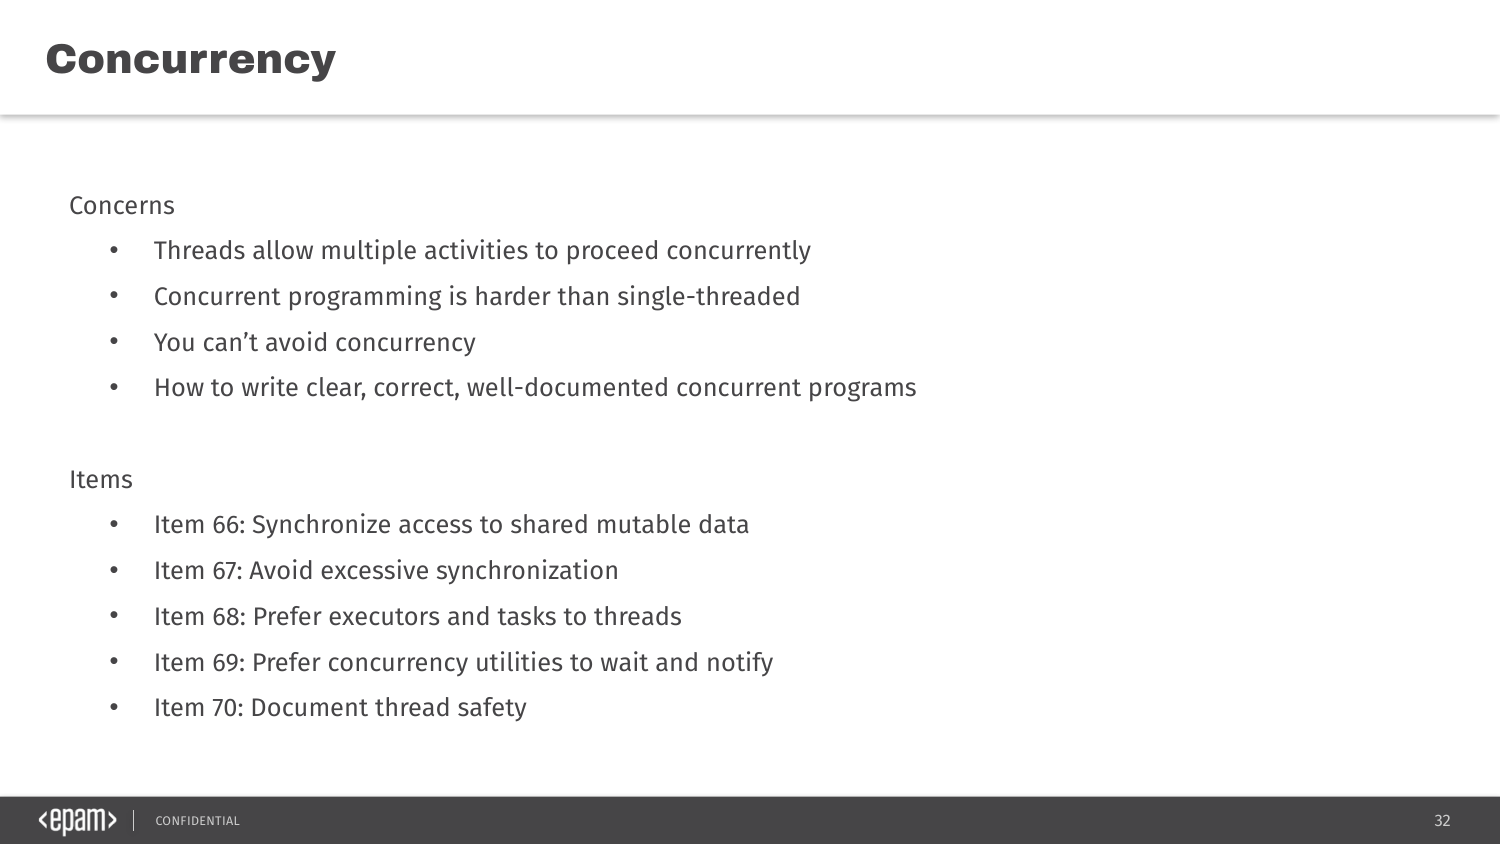

Concurrency
Concerns
Threads allow multiple activities to proceed concurrently
Concurrent programming is harder than single-threaded
You can’t avoid concurrency
How to write clear, correct, well-documented concurrent programs

Items
Item 66: Synchronize access to shared mutable data
Item 67: Avoid excessive synchronization
Item 68: Prefer executors and tasks to threads
Item 69: Prefer concurrency utilities to wait and notify
Item 70: Document thread safety